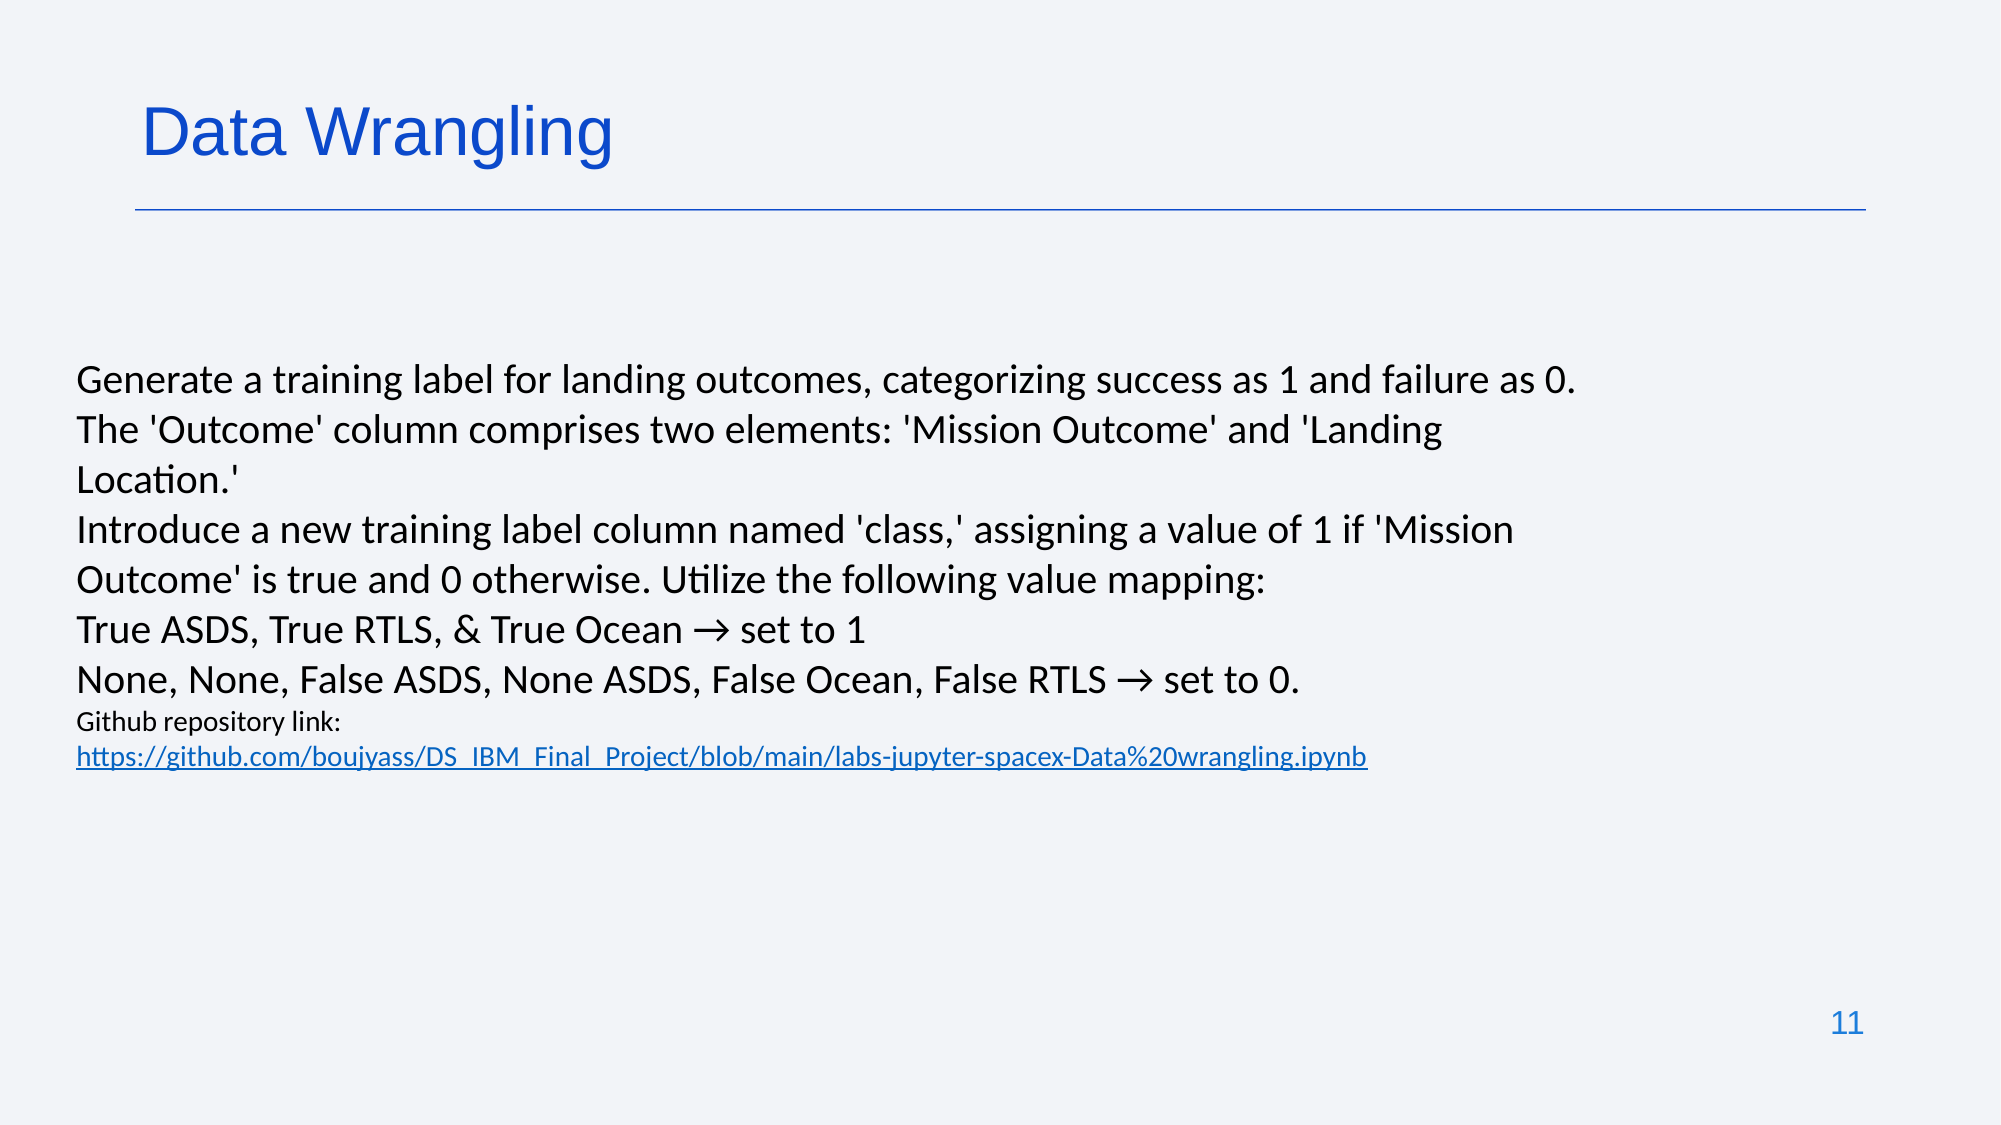

Data Wrangling

Generate a training label for landing outcomes, categorizing success as 1 and failure as 0.
The 'Outcome' column comprises two elements: 'Mission Outcome' and 'Landing Location.'
Introduce a new training label column named 'class,' assigning a value of 1 if 'Mission Outcome' is true and 0 otherwise. Utilize the following value mapping:
True ASDS, True RTLS, & True Ocean → set to 1
None, None, False ASDS, None ASDS, False Ocean, False RTLS → set to 0.
Github repository link:
https://github.com/boujyass/DS_IBM_Final_Project/blob/main/labs-jupyter-spacex-Data%20wrangling.ipynb
11